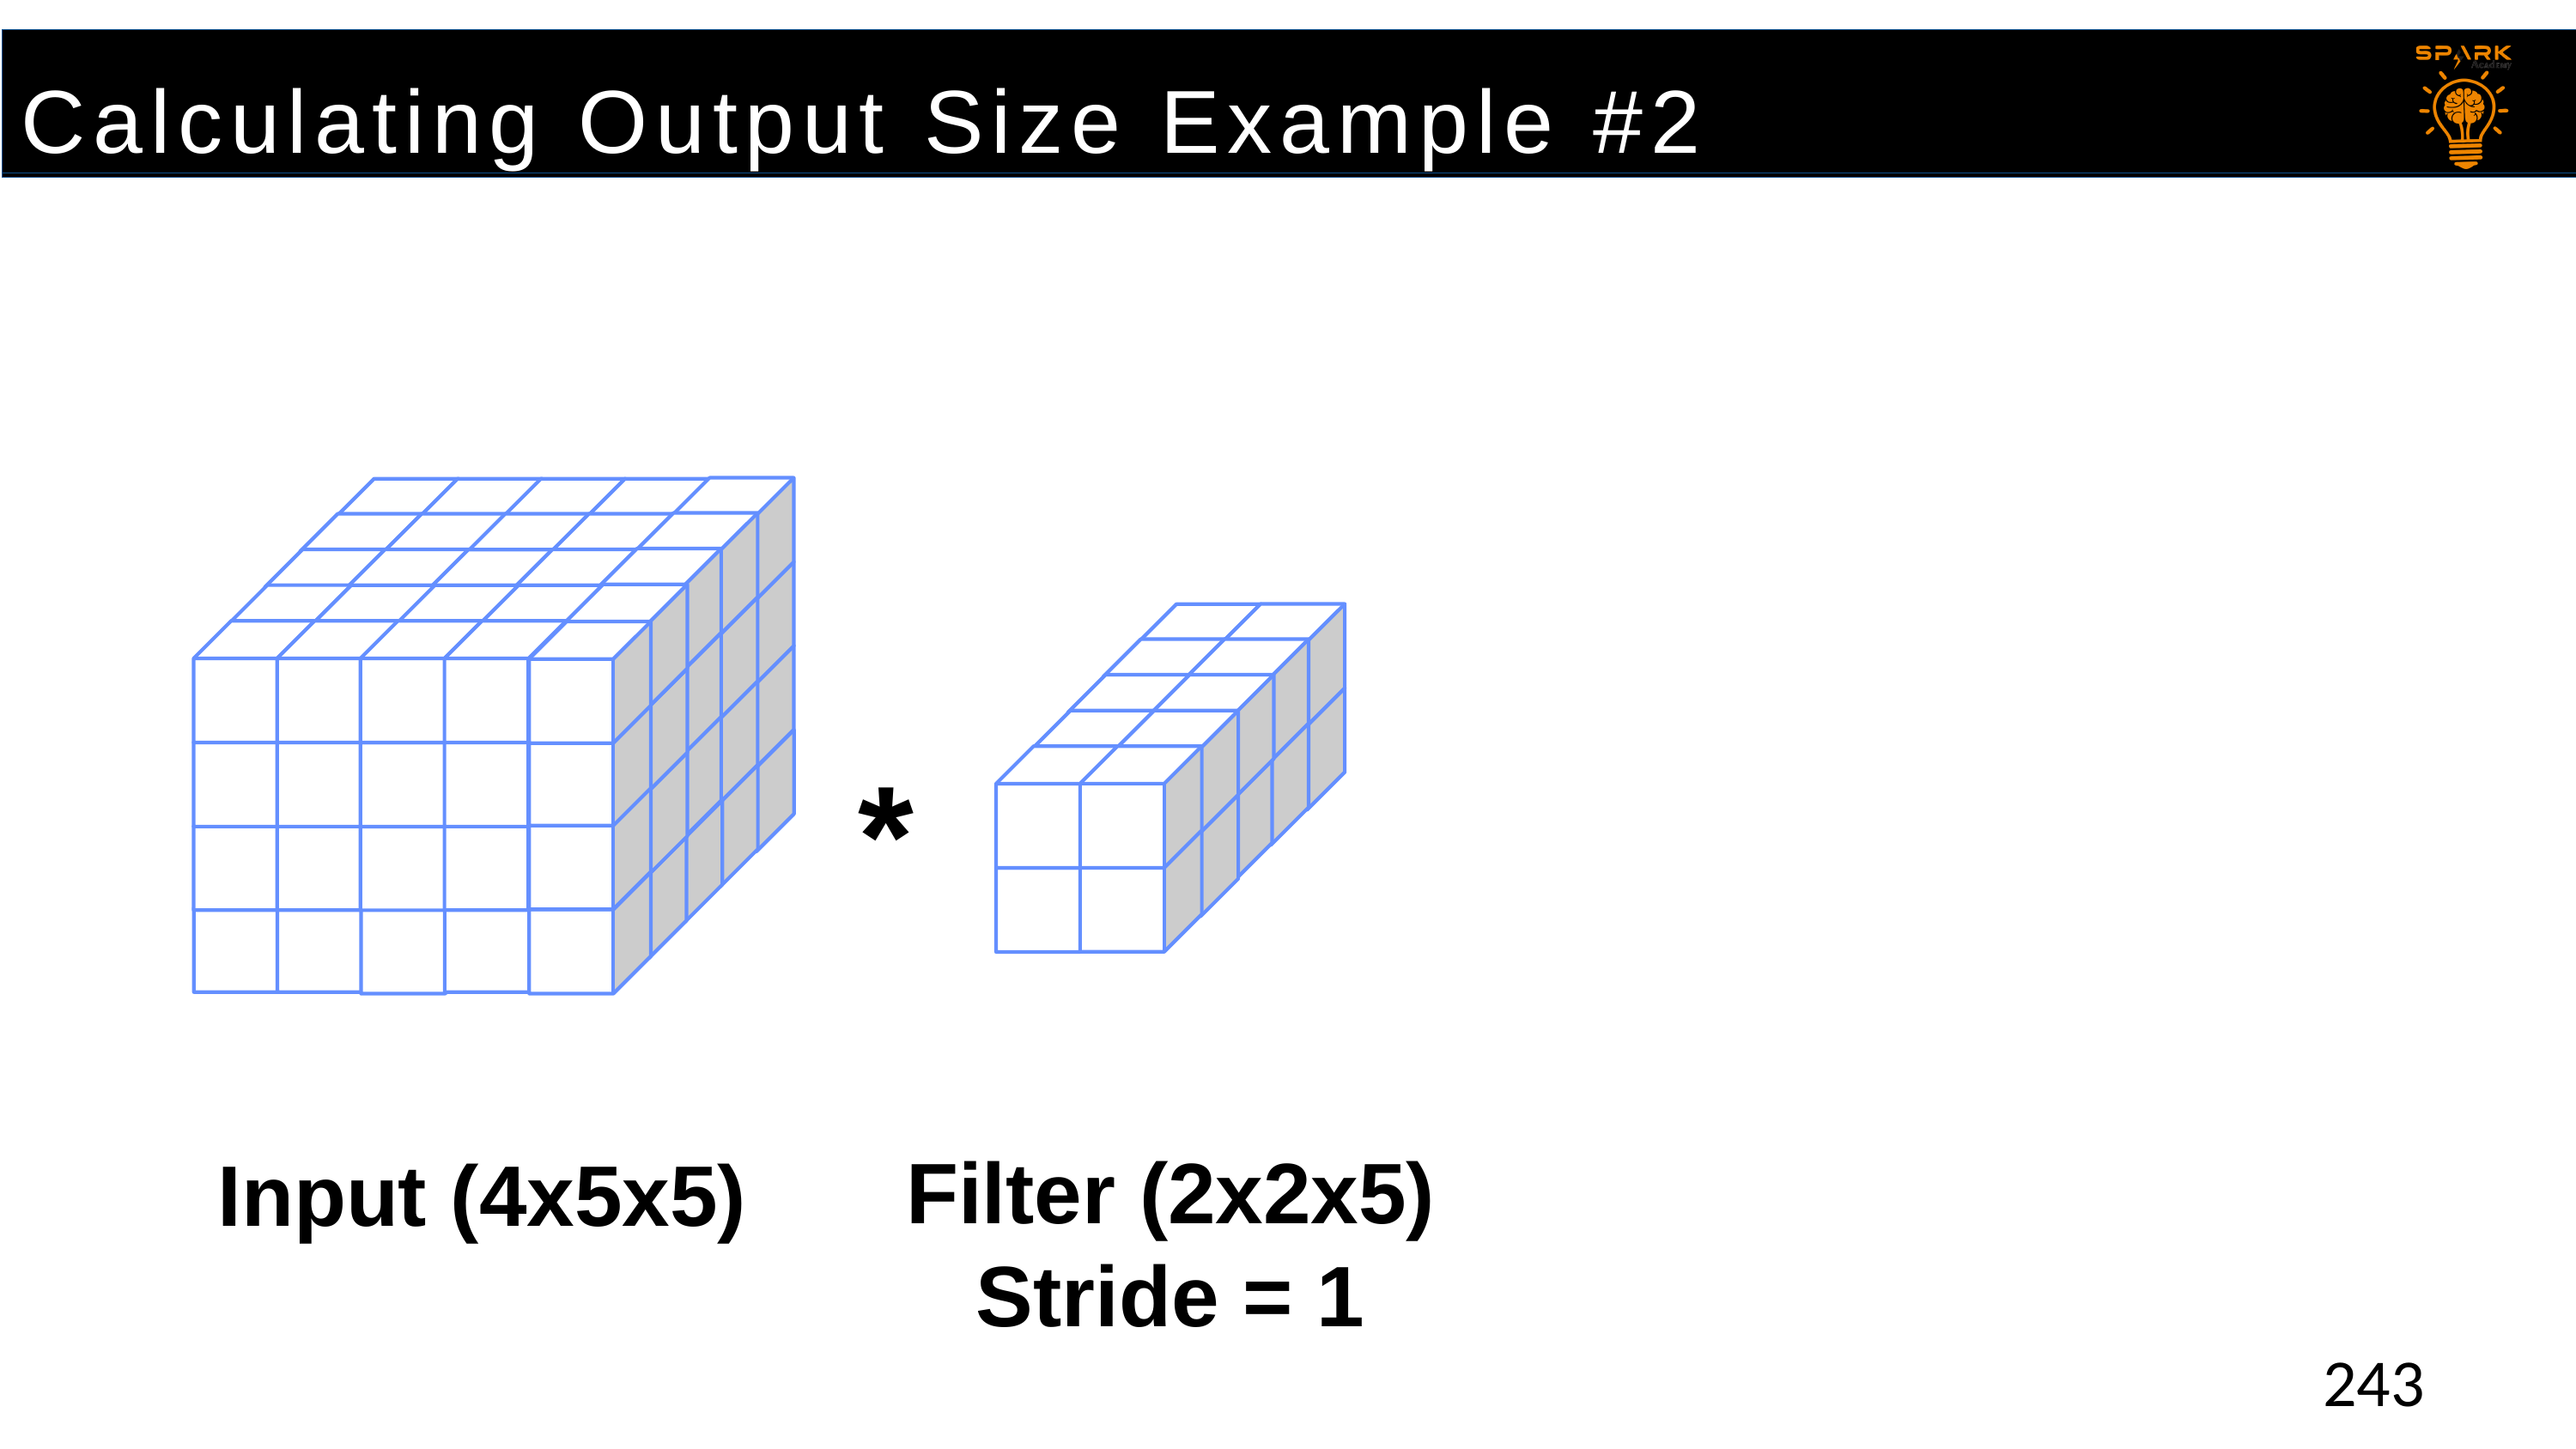

Calculating Output Size Example #2
#

*
Filter (2x2x5)
Stride = 1
Input (4x5x5)
243
243